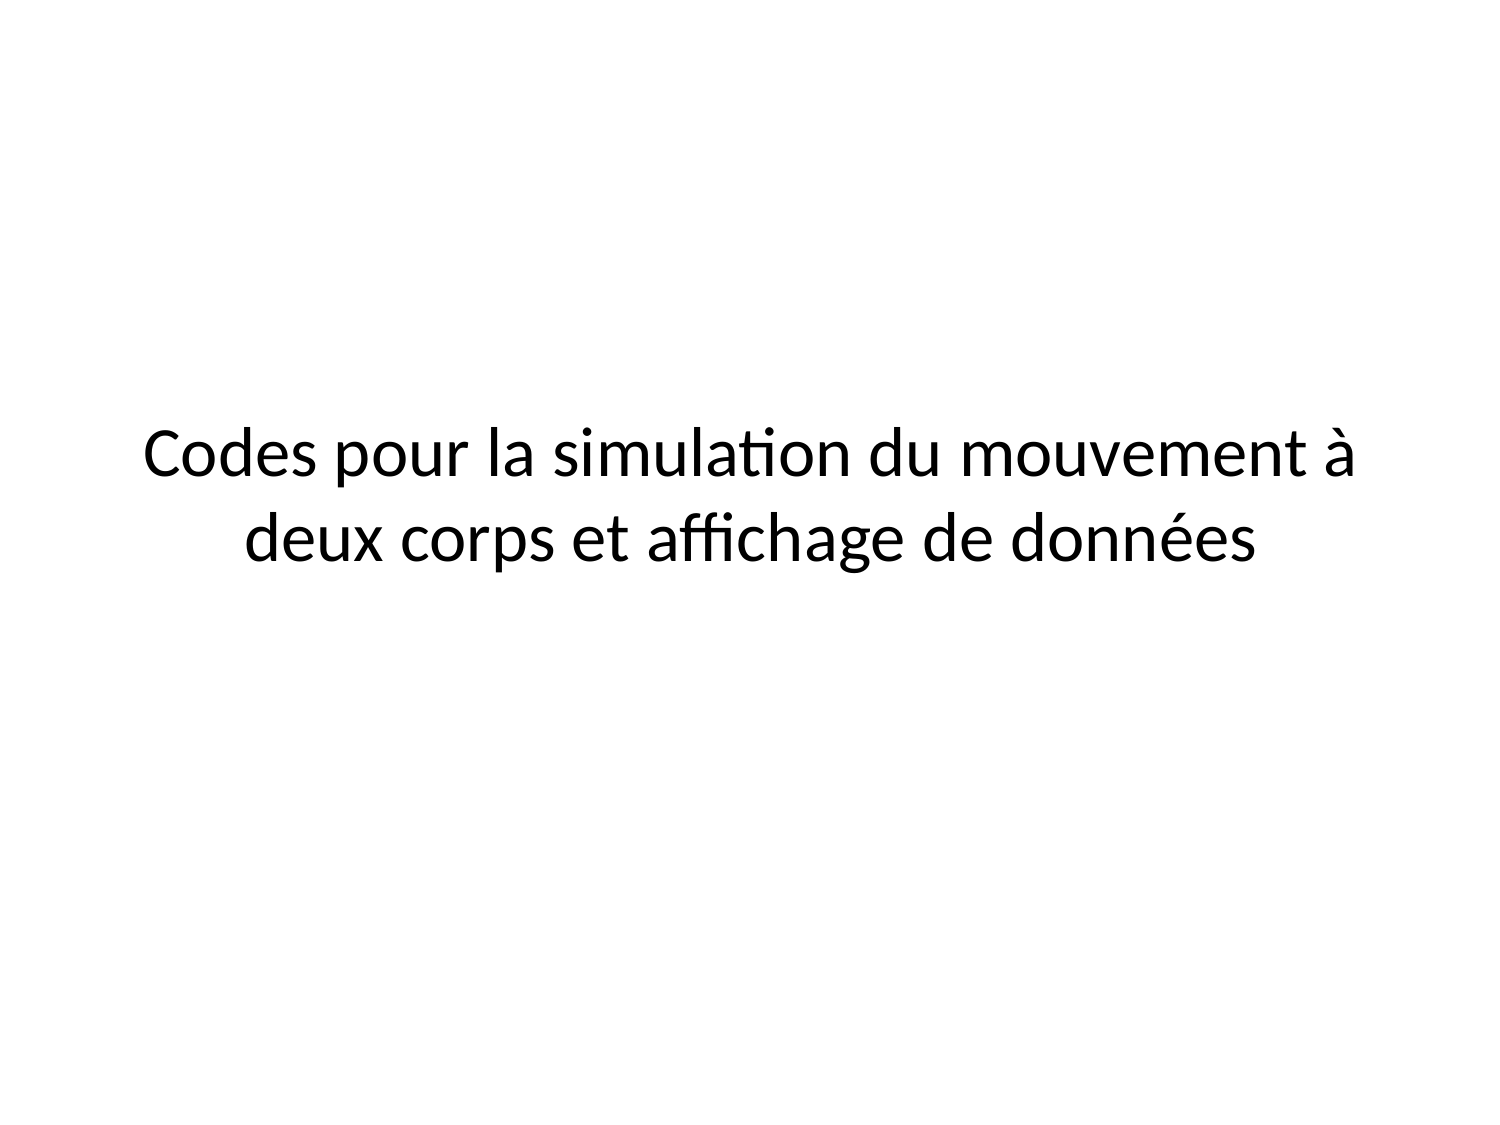

# Codes pour la simulation du mouvement à deux corps et affichage de données